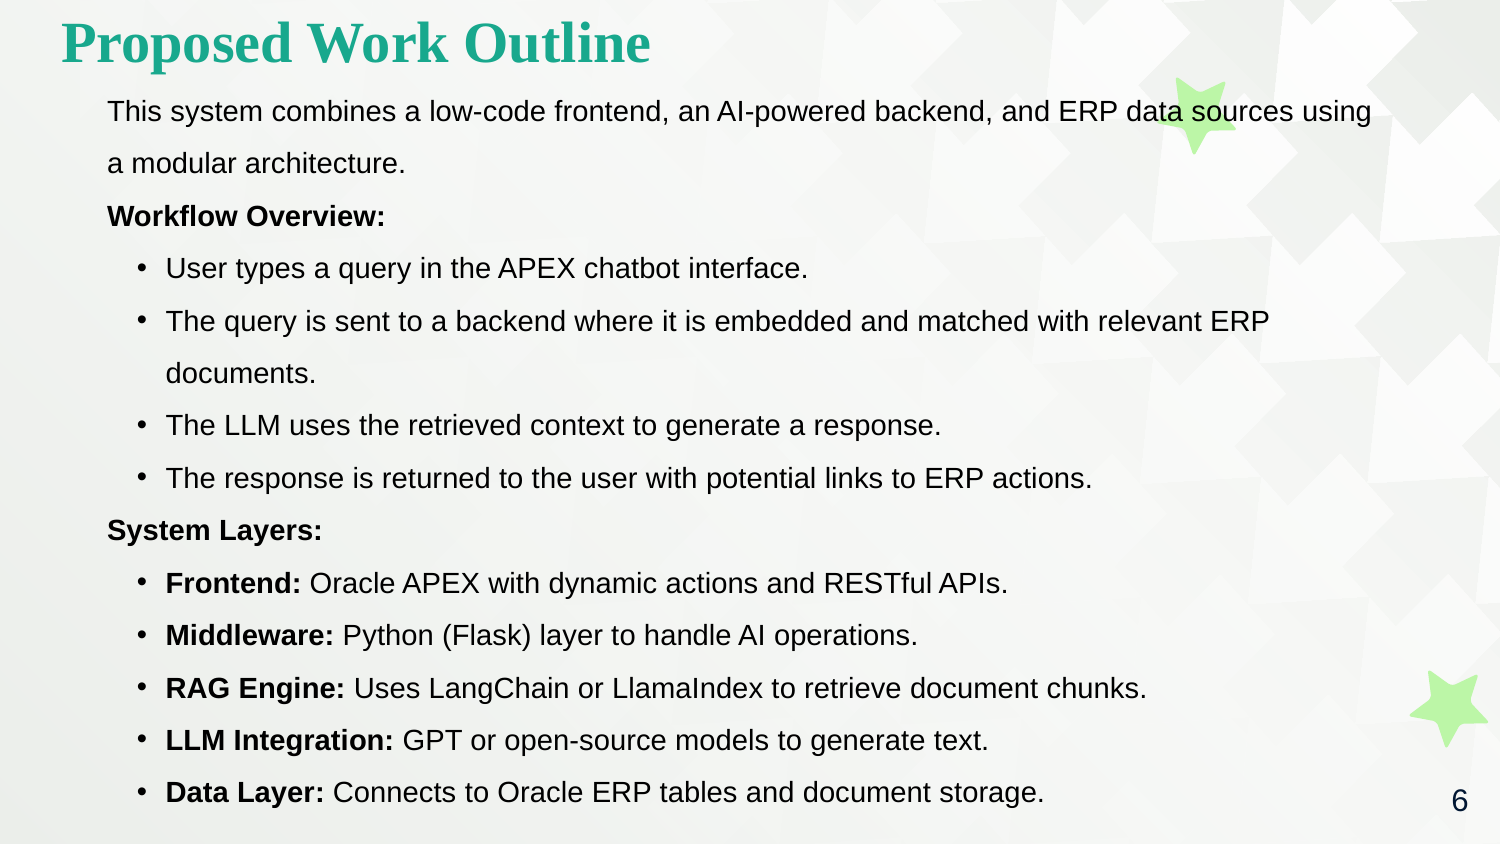

Proposed Work Outline
This system combines a low-code frontend, an AI-powered backend, and ERP data sources using a modular architecture.
Workflow Overview:
User types a query in the APEX chatbot interface.
The query is sent to a backend where it is embedded and matched with relevant ERP documents.
The LLM uses the retrieved context to generate a response.
The response is returned to the user with potential links to ERP actions.
System Layers:
Frontend: Oracle APEX with dynamic actions and RESTful APIs.
Middleware: Python (Flask) layer to handle AI operations.
RAG Engine: Uses LangChain or LlamaIndex to retrieve document chunks.
LLM Integration: GPT or open-source models to generate text.
Data Layer: Connects to Oracle ERP tables and document storage.

6